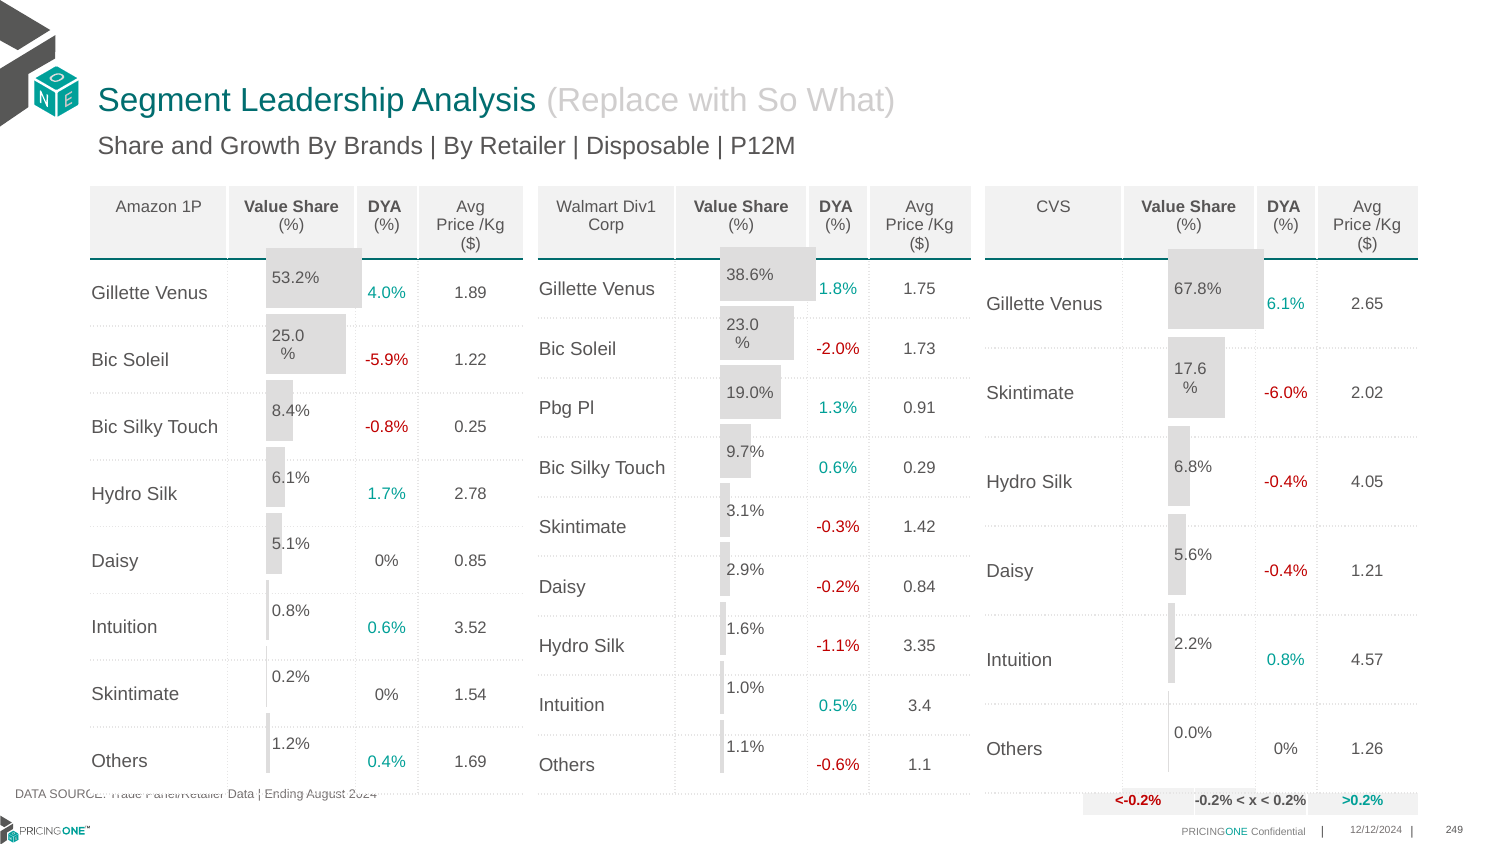

# Segment Leadership Analysis (Replace with So What)
Share and Growth By Brands | By Retailer | Disposable | P12M
| Walmart Div1 Corp | Value Share (%) | DYA (%) | Avg Price /Kg ($) |
| --- | --- | --- | --- |
| Gillette Venus |  | 1.8% | 1.75 |
| Bic Soleil |  | -2.0% | 1.73 |
| Pbg Pl |  | 1.3% | 0.91 |
| Bic Silky Touch |  | 0.6% | 0.29 |
| Skintimate |  | -0.3% | 1.42 |
| Daisy |  | -0.2% | 0.84 |
| Hydro Silk |  | -1.1% | 3.35 |
| Intuition |  | 0.5% | 3.4 |
| Others |  | -0.6% | 1.1 |
| Amazon 1P | Value Share (%) | DYA (%) | Avg Price /Kg ($) |
| --- | --- | --- | --- |
| Gillette Venus |  | 4.0% | 1.89 |
| Bic Soleil |  | -5.9% | 1.22 |
| Bic Silky Touch |  | -0.8% | 0.25 |
| Hydro Silk |  | 1.7% | 2.78 |
| Daisy |  | 0% | 0.85 |
| Intuition |  | 0.6% | 3.52 |
| Skintimate |  | 0% | 1.54 |
| Others |  | 0.4% | 1.69 |
| CVS | Value Share (%) | DYA (%) | Avg Price /Kg ($) |
| --- | --- | --- | --- |
| Gillette Venus |  | 6.1% | 2.65 |
| Skintimate |  | -6.0% | 2.02 |
| Hydro Silk |  | -0.4% | 4.05 |
| Daisy |  | -0.4% | 1.21 |
| Intuition |  | 0.8% | 4.57 |
| Others |  | 0% | 1.26 |

### Chart

| Category | Amazon 1P | Disposable |
|---|---|
|  | 0.5323399884900306 |

### Chart

| Category | Walmart Div1 Corp | Disposable |
|---|---|
|  | 0.38623594957043234 |

### Chart

| Category | CVS | Disposable |
|---|---|
|  | 0.6778485630247958 |
DATA SOURCE: Trade Panel/Retailer Data | Ending August 2024
| <-0.2% | -0.2% < x < 0.2% | >0.2% |
| --- | --- | --- |

12/12/2024
249